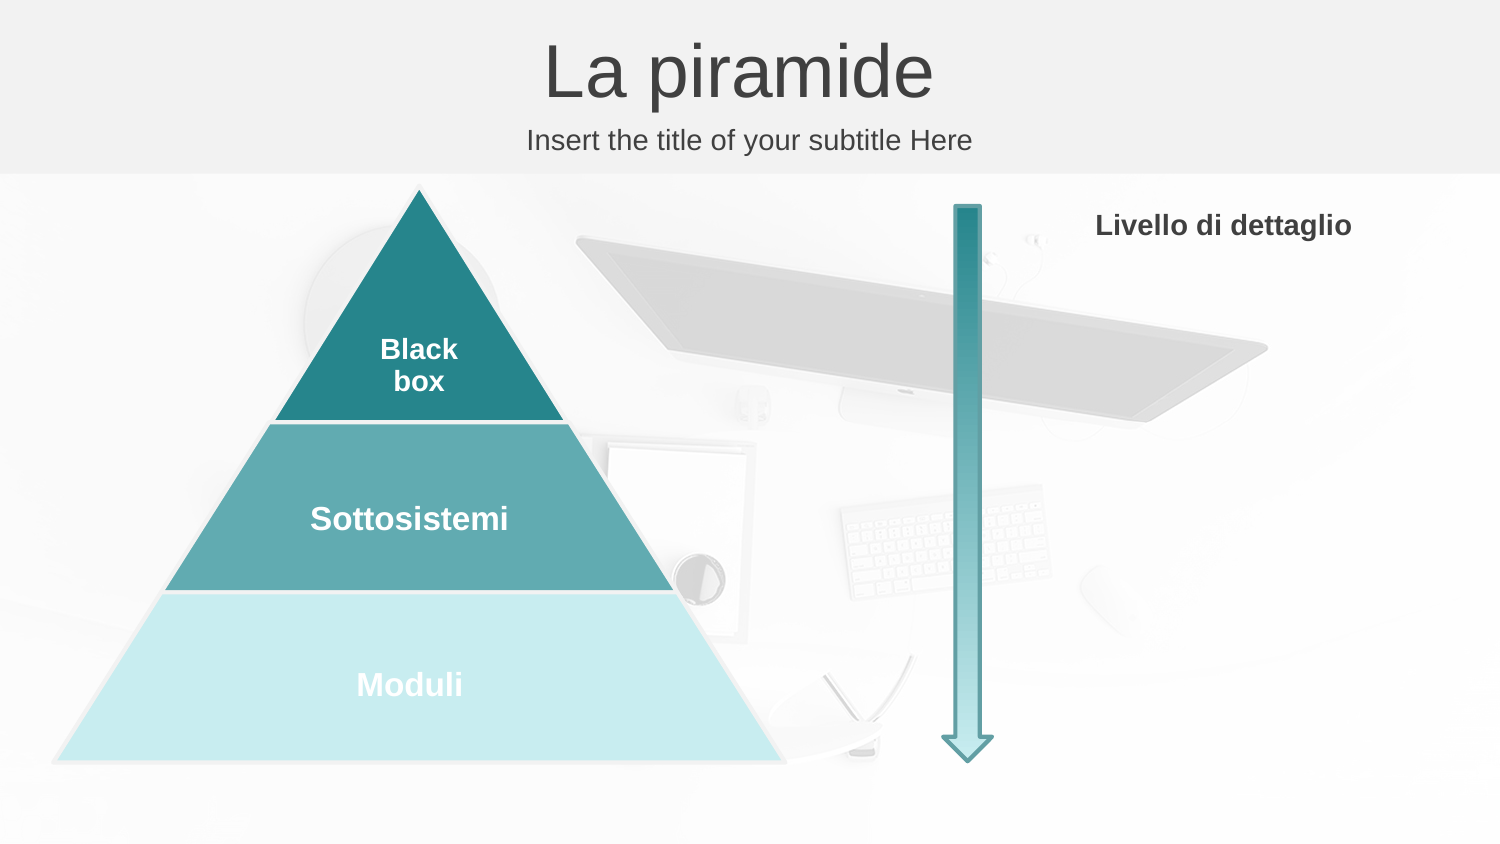

La piramide
Insert the title of your subtitle Here

Black box
Sottosistemi
Moduli
Livello di dettaglio